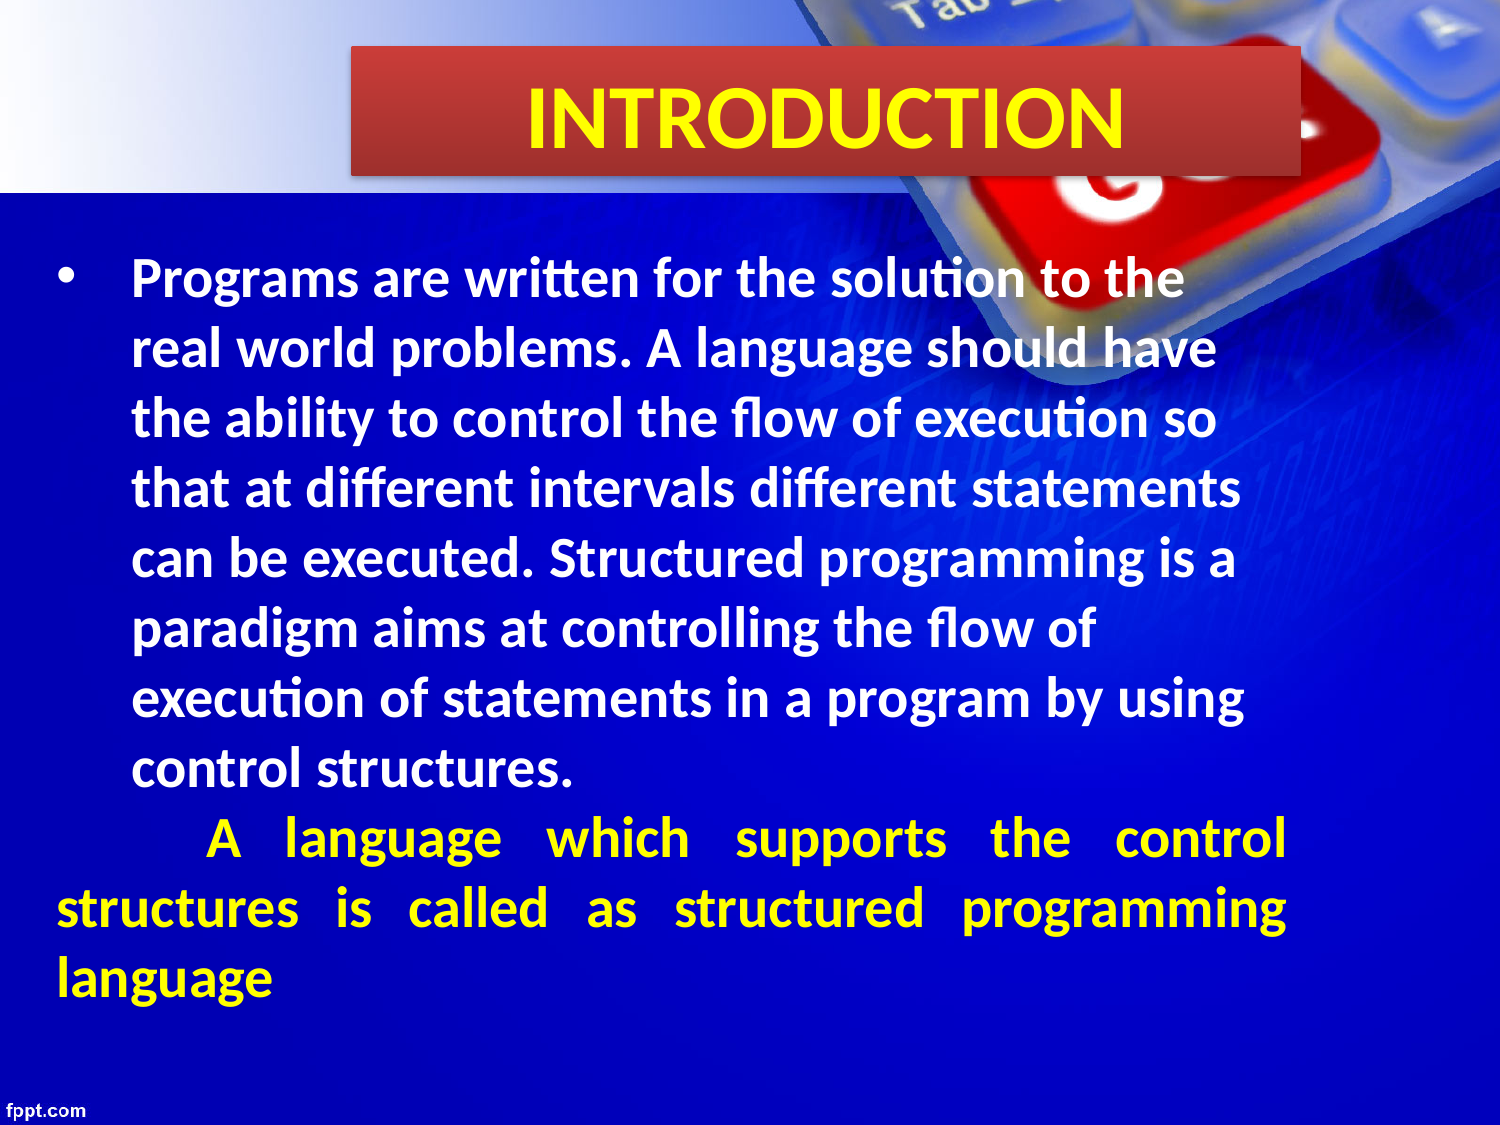

# INTRODUCTION
Programs are written for the solution to the real world problems. A language should have the ability to control the flow of execution so that at different intervals different statements can be executed. Structured programming is a paradigm aims at controlling the flow of execution of statements in a program by using control structures.
	A language which supports the control structures is called as structured programming language